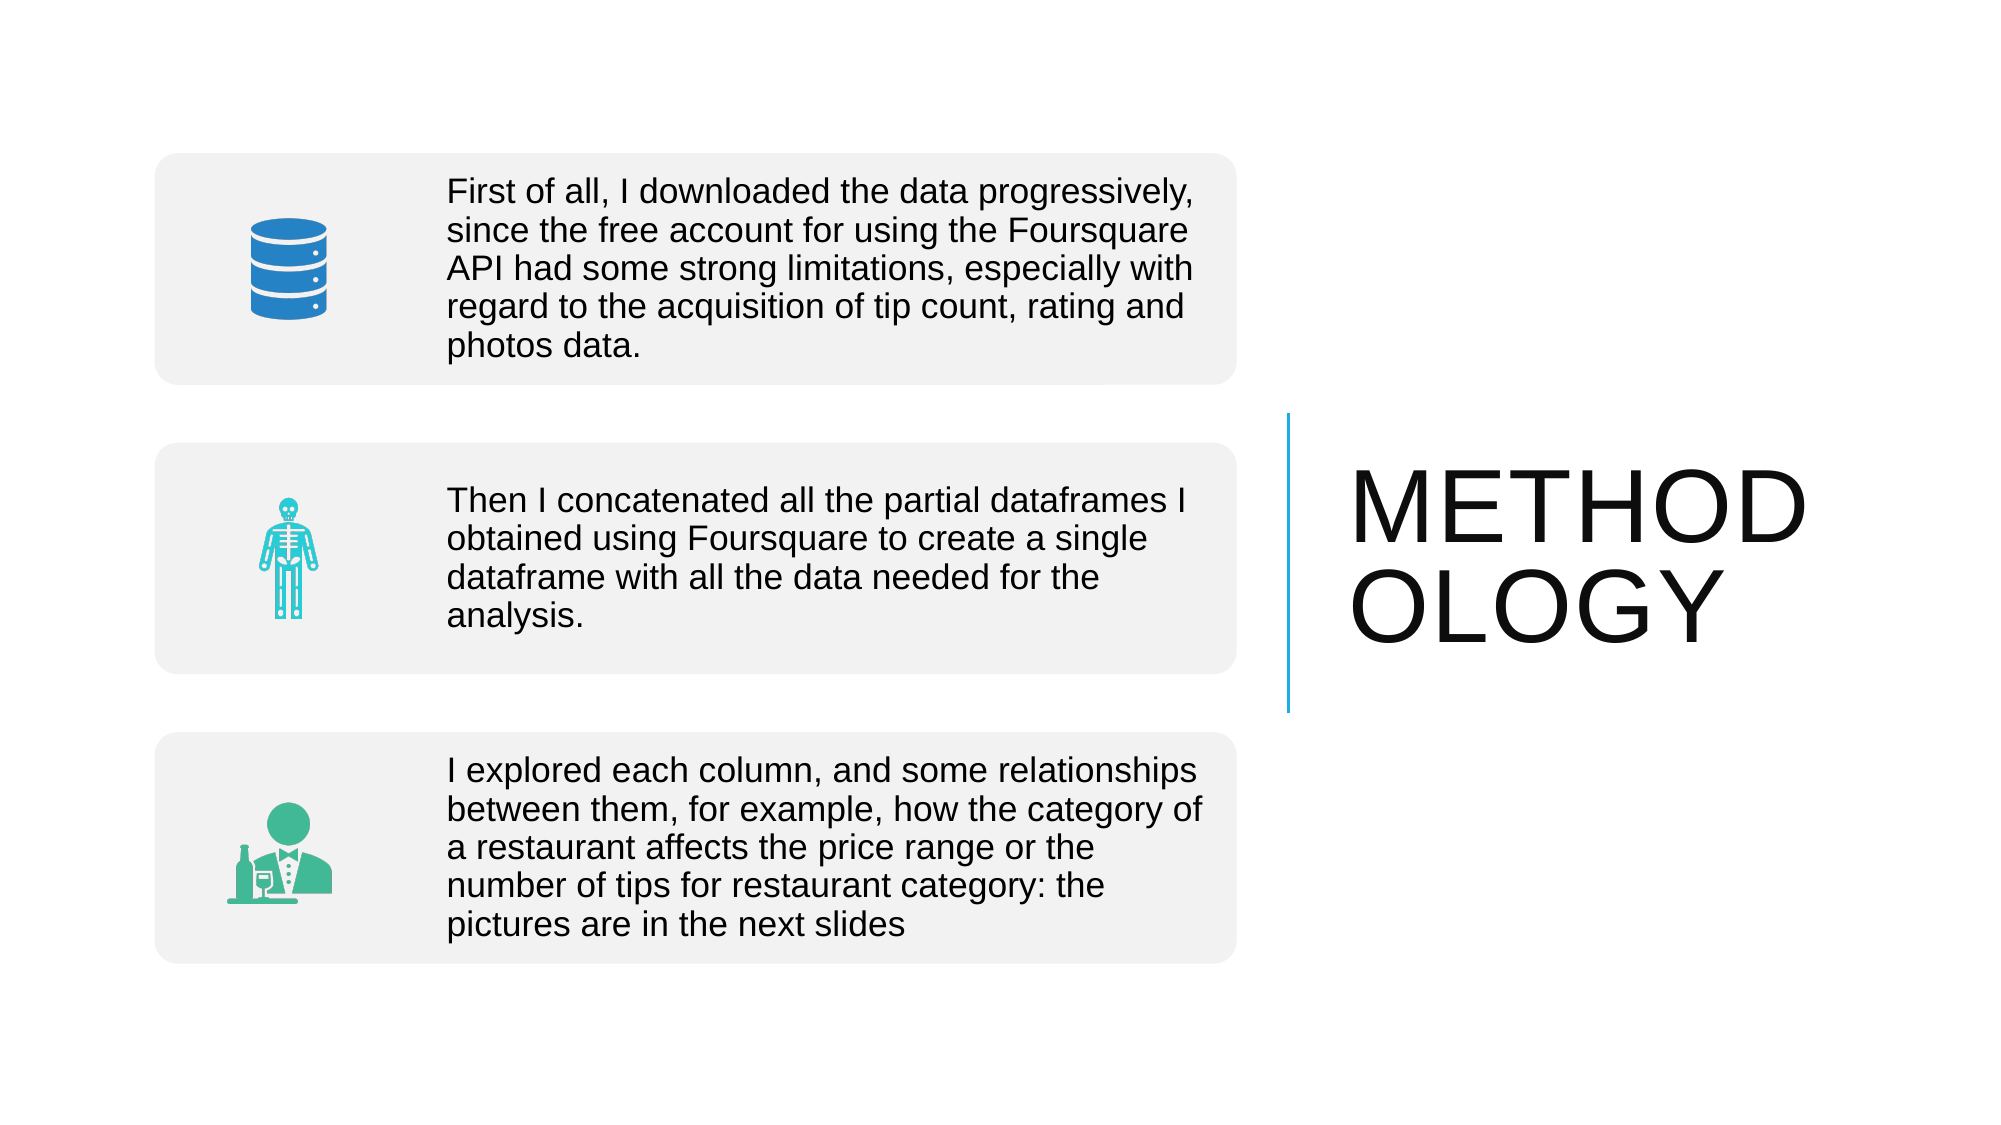

# methodology
First of all, I downloaded the data progressively, since the free account for using the Foursquare API had some strong limitations, especially with regard to the acquisition of tip count, rating and photos data.
Then I concatenated all the partial dataframes I obtained using Foursquare to create a single dataframe with all the data needed for the analysis.
I explored each column, and some relationships between them, for example, how the category of a restaurant affects the price range or the number of tips for restaurant category: the pictures are in the next slides